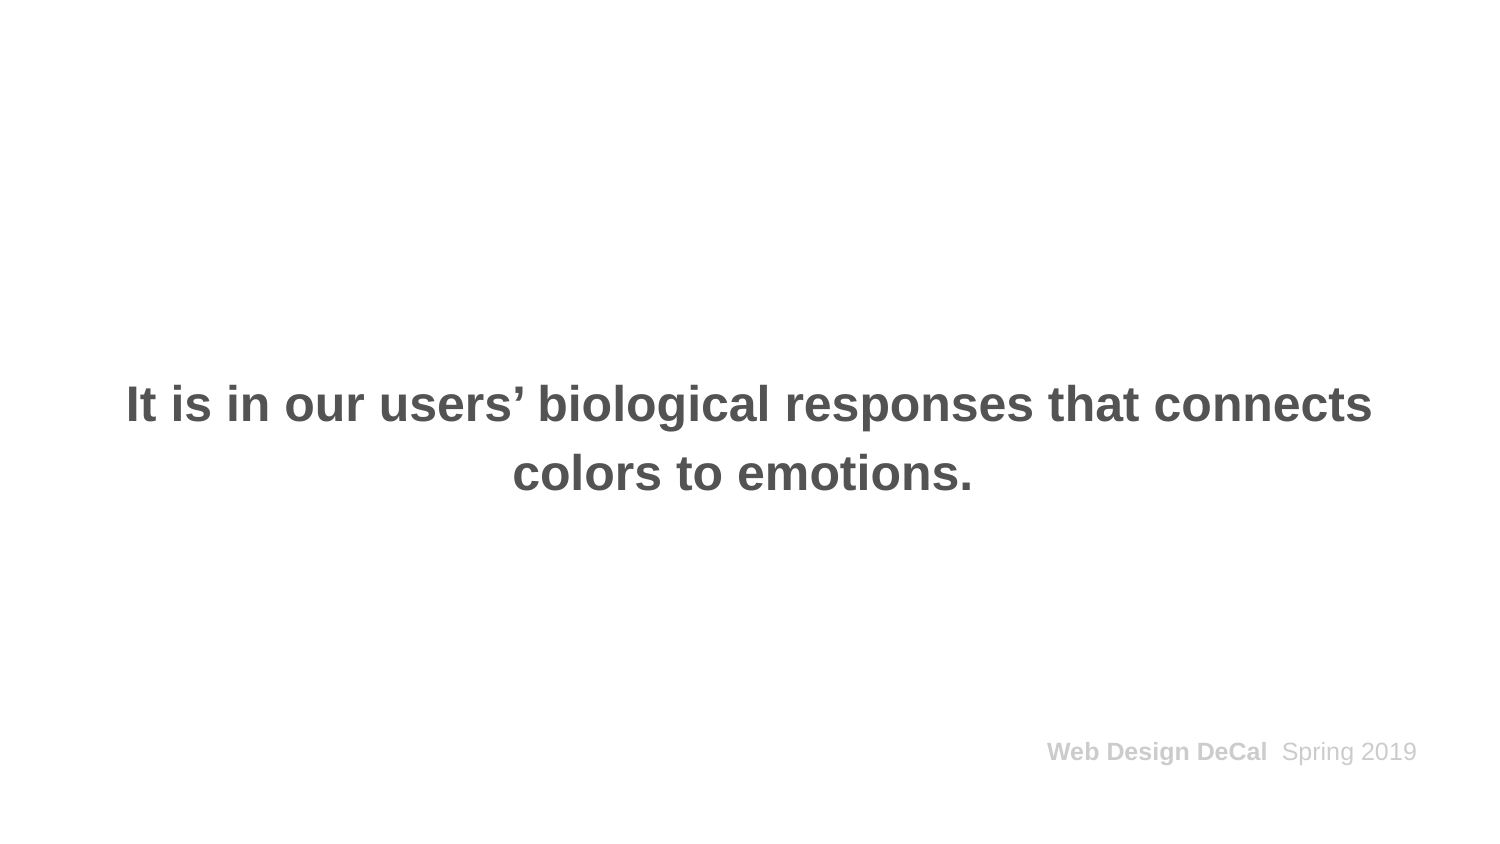

# It is in our users’ biological responses that connects colors to emotions.